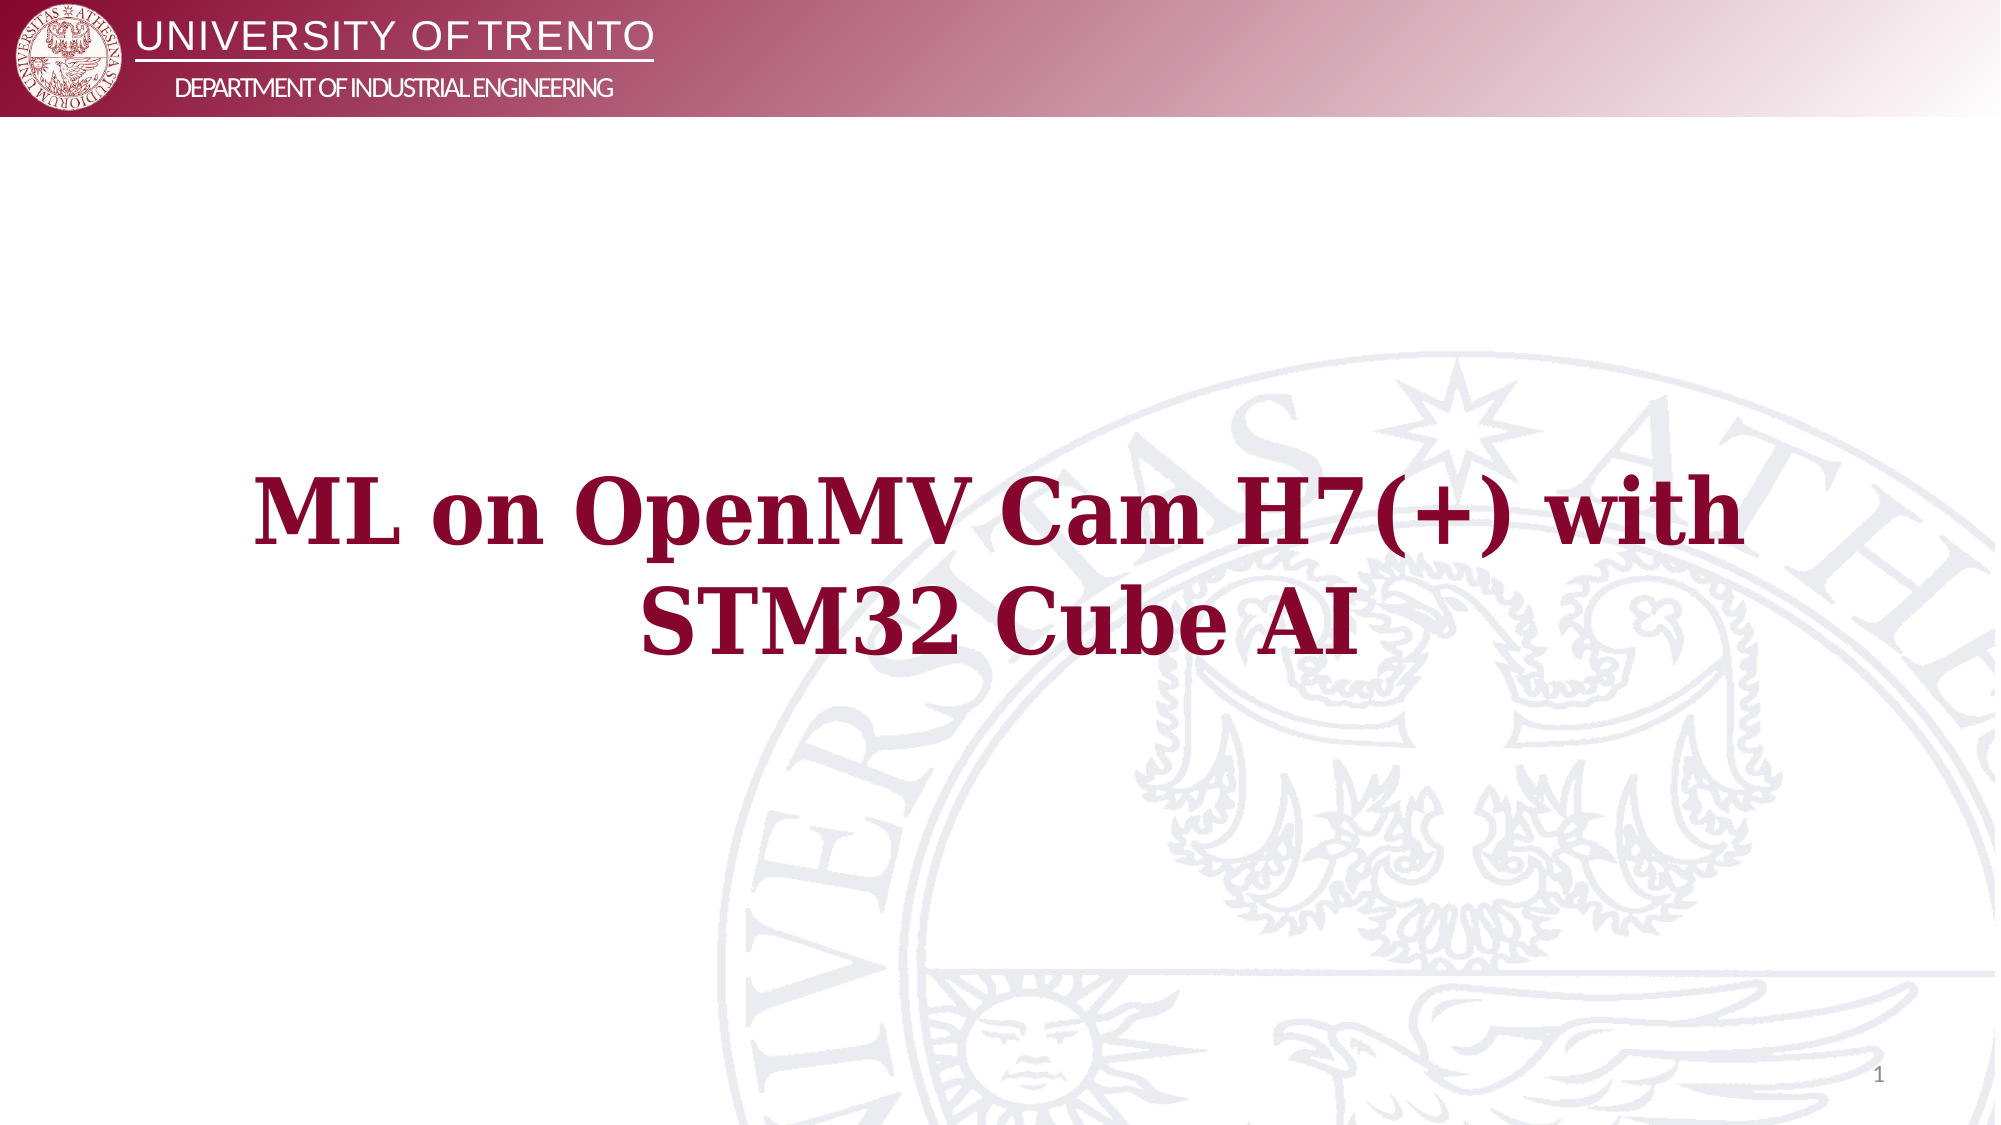

# ML on OpenMV Cam H7(+) with STM32 Cube AI
1